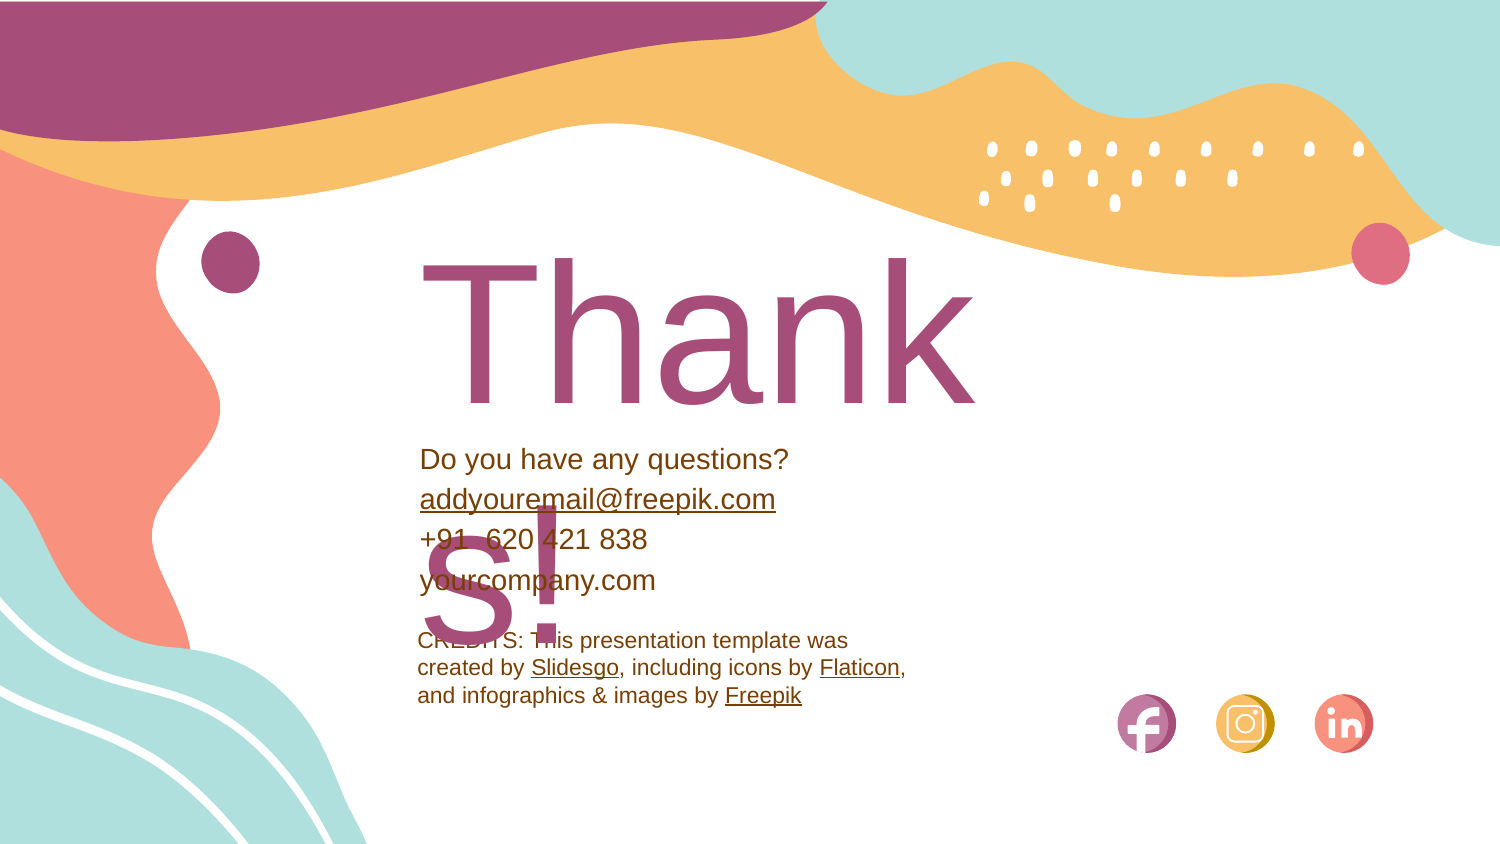

# Thanks!
Do you have any questions? addyouremail@freepik.com +91  620 421 838 yourcompany.com